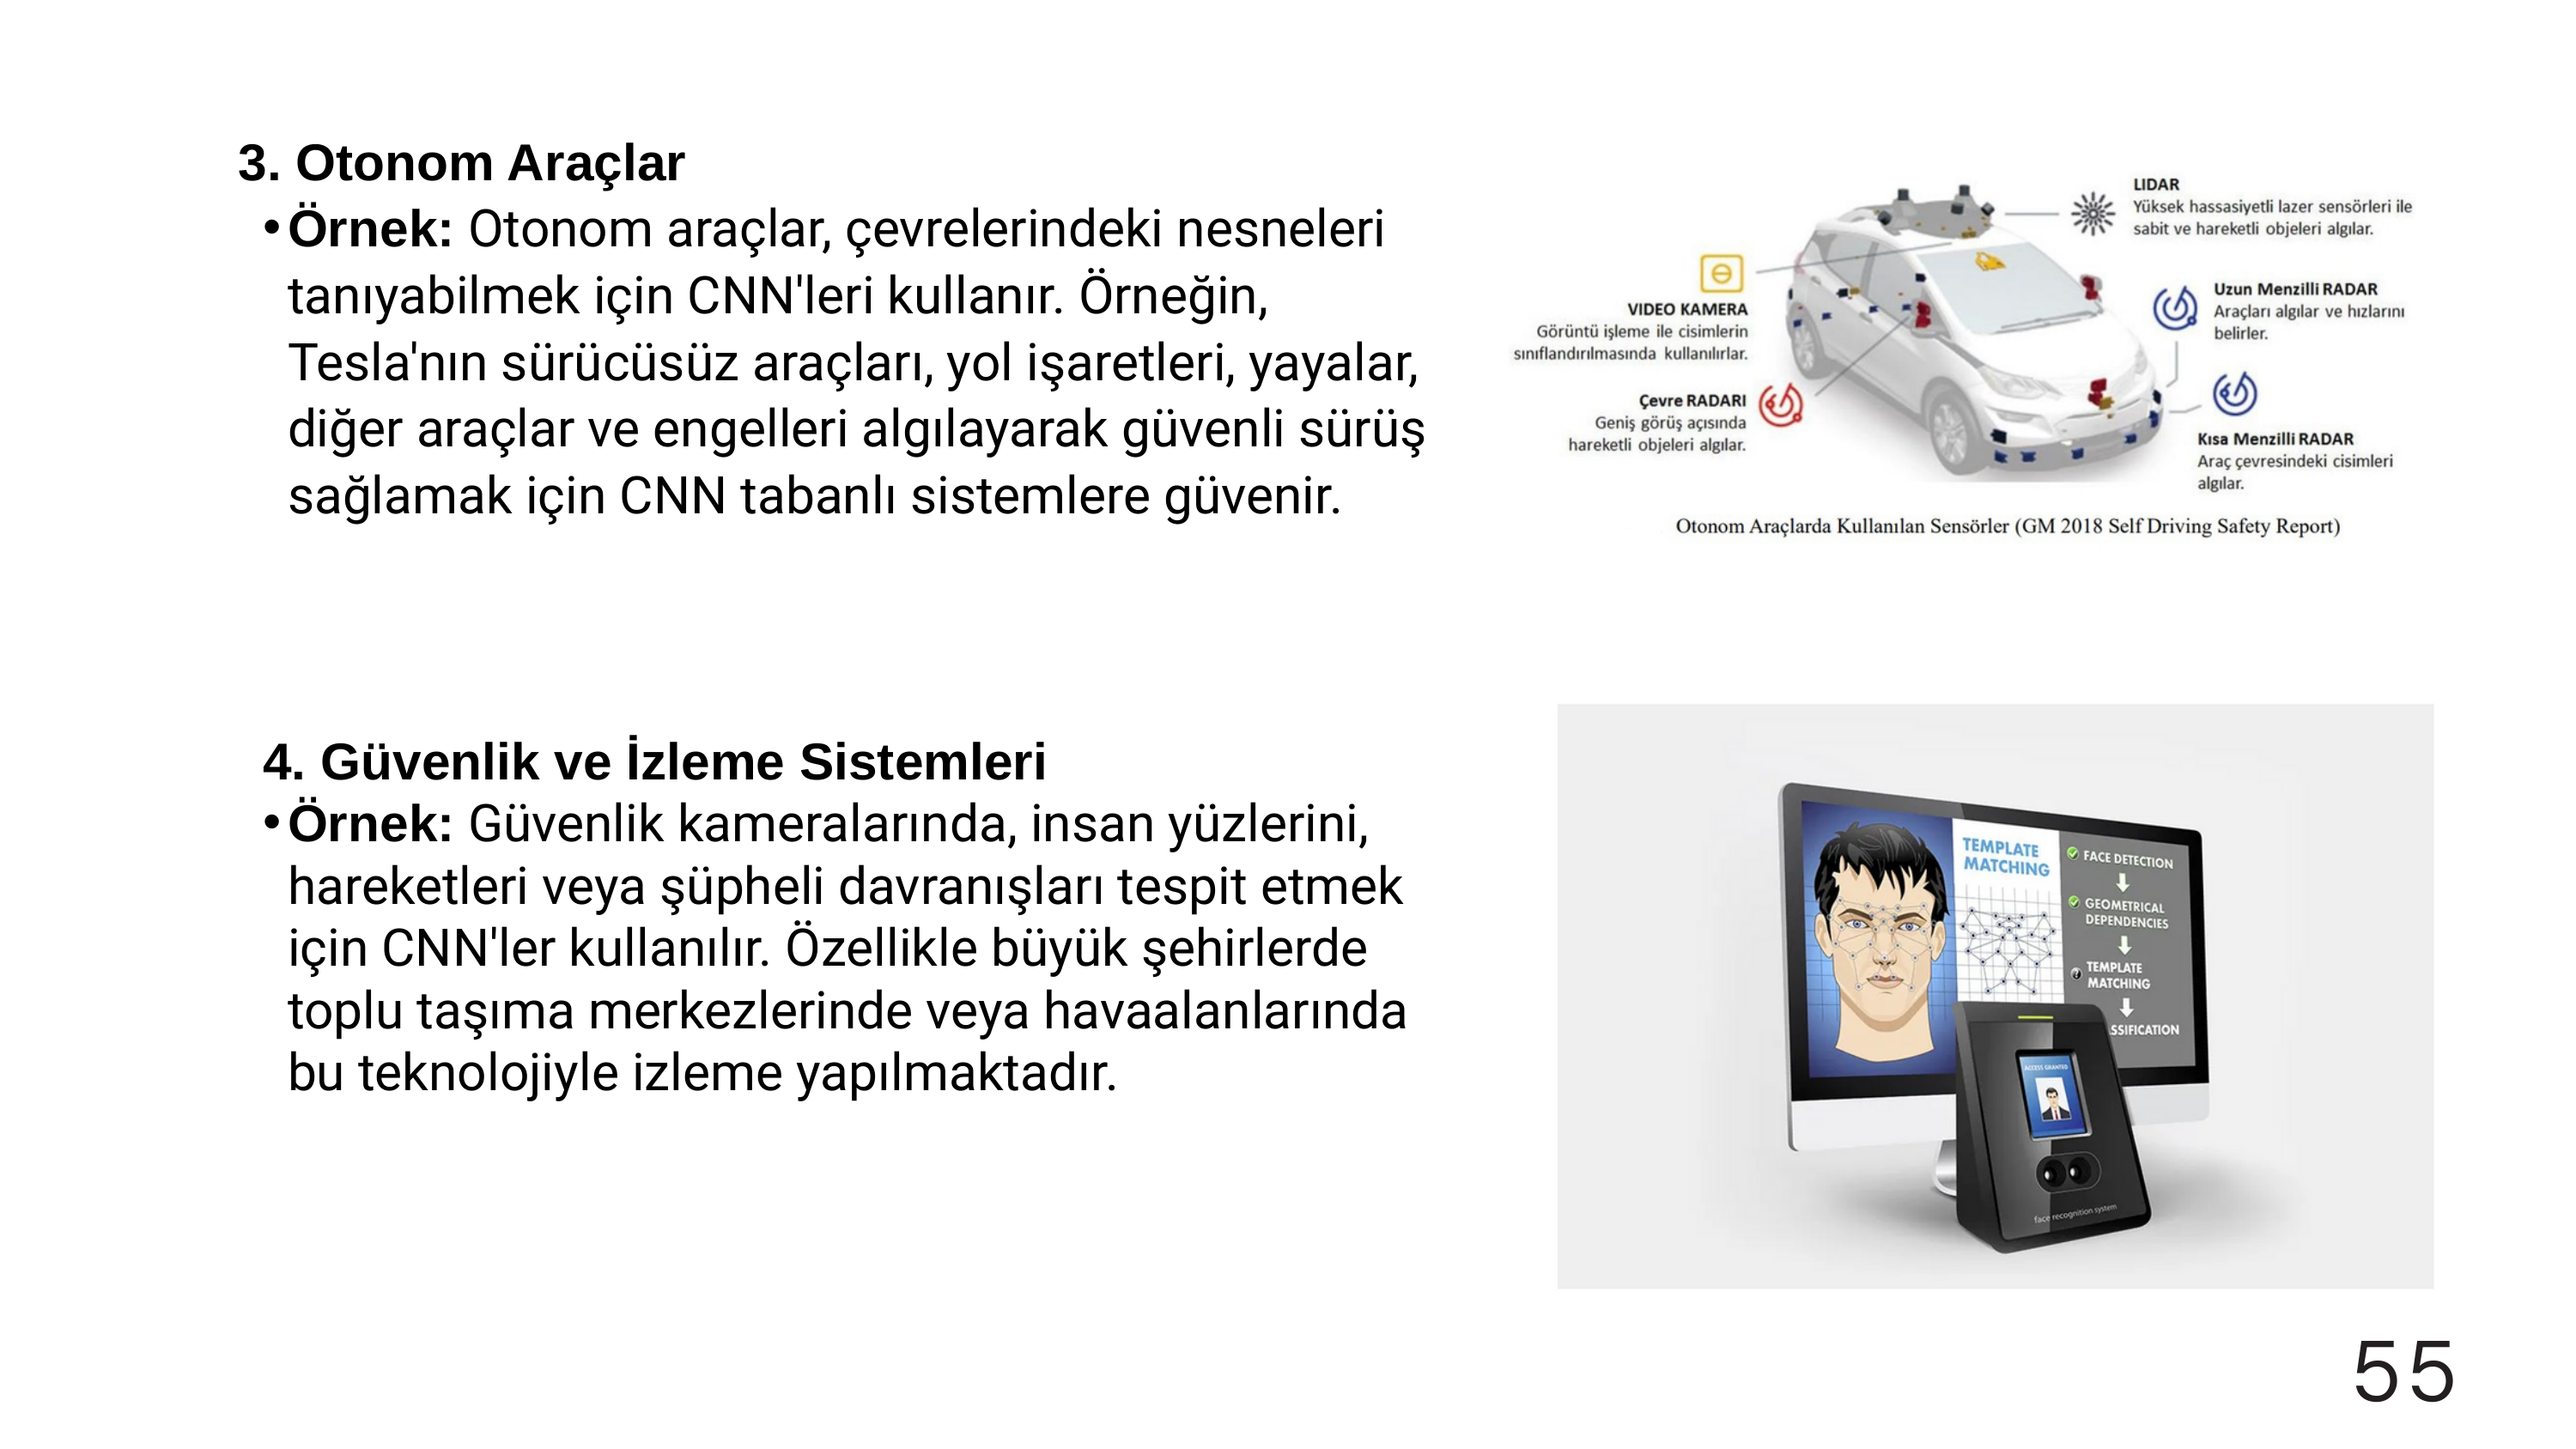

3. Otonom Araçlar
Örnek: Otonom araçlar, çevrelerindeki nesneleri tanıyabilmek için CNN'leri kullanır. Örneğin, Tesla'nın sürücüsüz araçları, yol işaretleri, yayalar, diğer araçlar ve engelleri algılayarak güvenli sürüş sağlamak için CNN tabanlı sistemlere güvenir.

4. Güvenlik ve İzleme Sistemleri
Örnek: Güvenlik kameralarında, insan yüzlerini, hareketleri veya şüpheli davranışları tespit etmek için CNN'ler kullanılır. Özellikle büyük şehirlerde toplu taşıma merkezlerinde veya havaalanlarında bu teknolojiyle izleme yapılmaktadır.

55